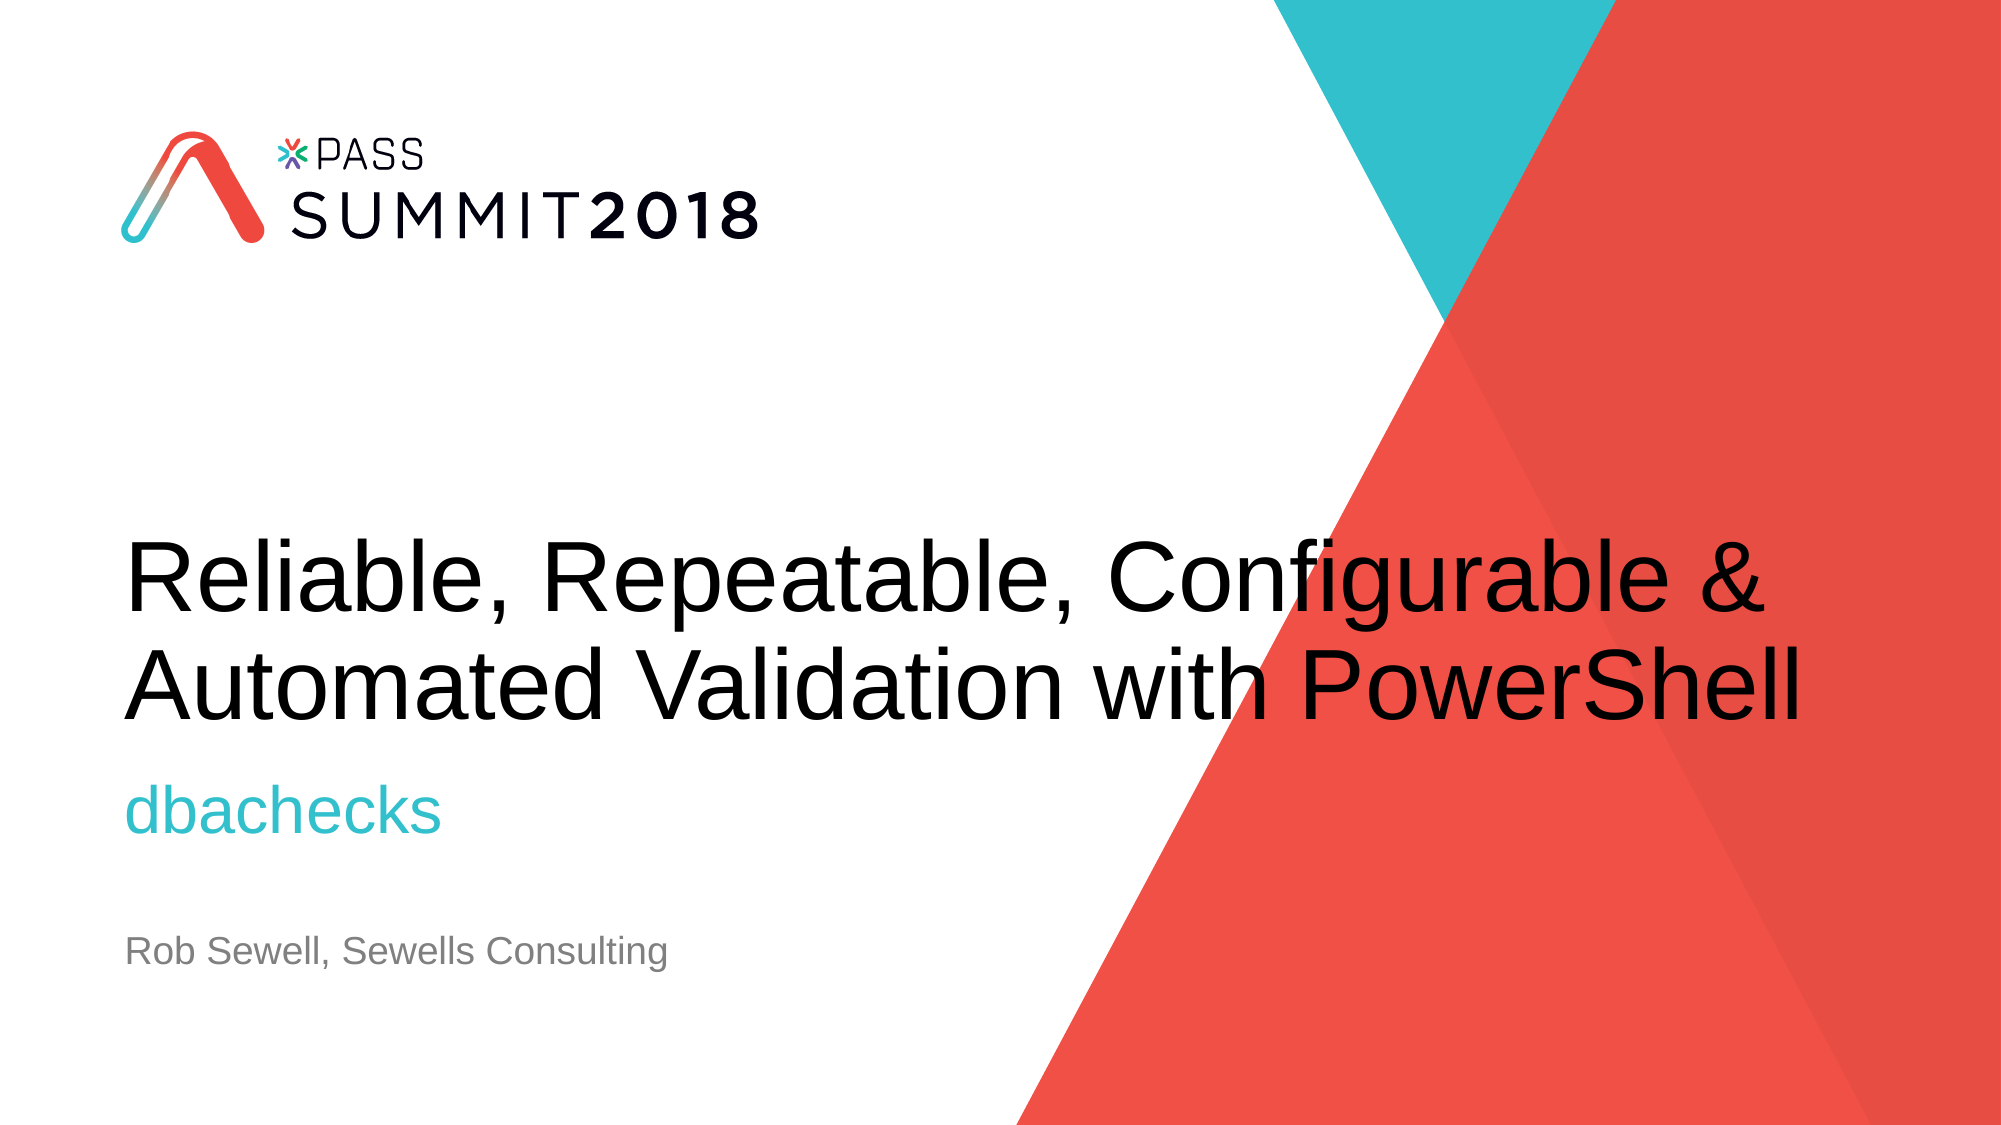

Reliable, Repeatable, Configurable & Automated Validation with PowerShell
dbachecks
Rob Sewell, Sewells Consulting